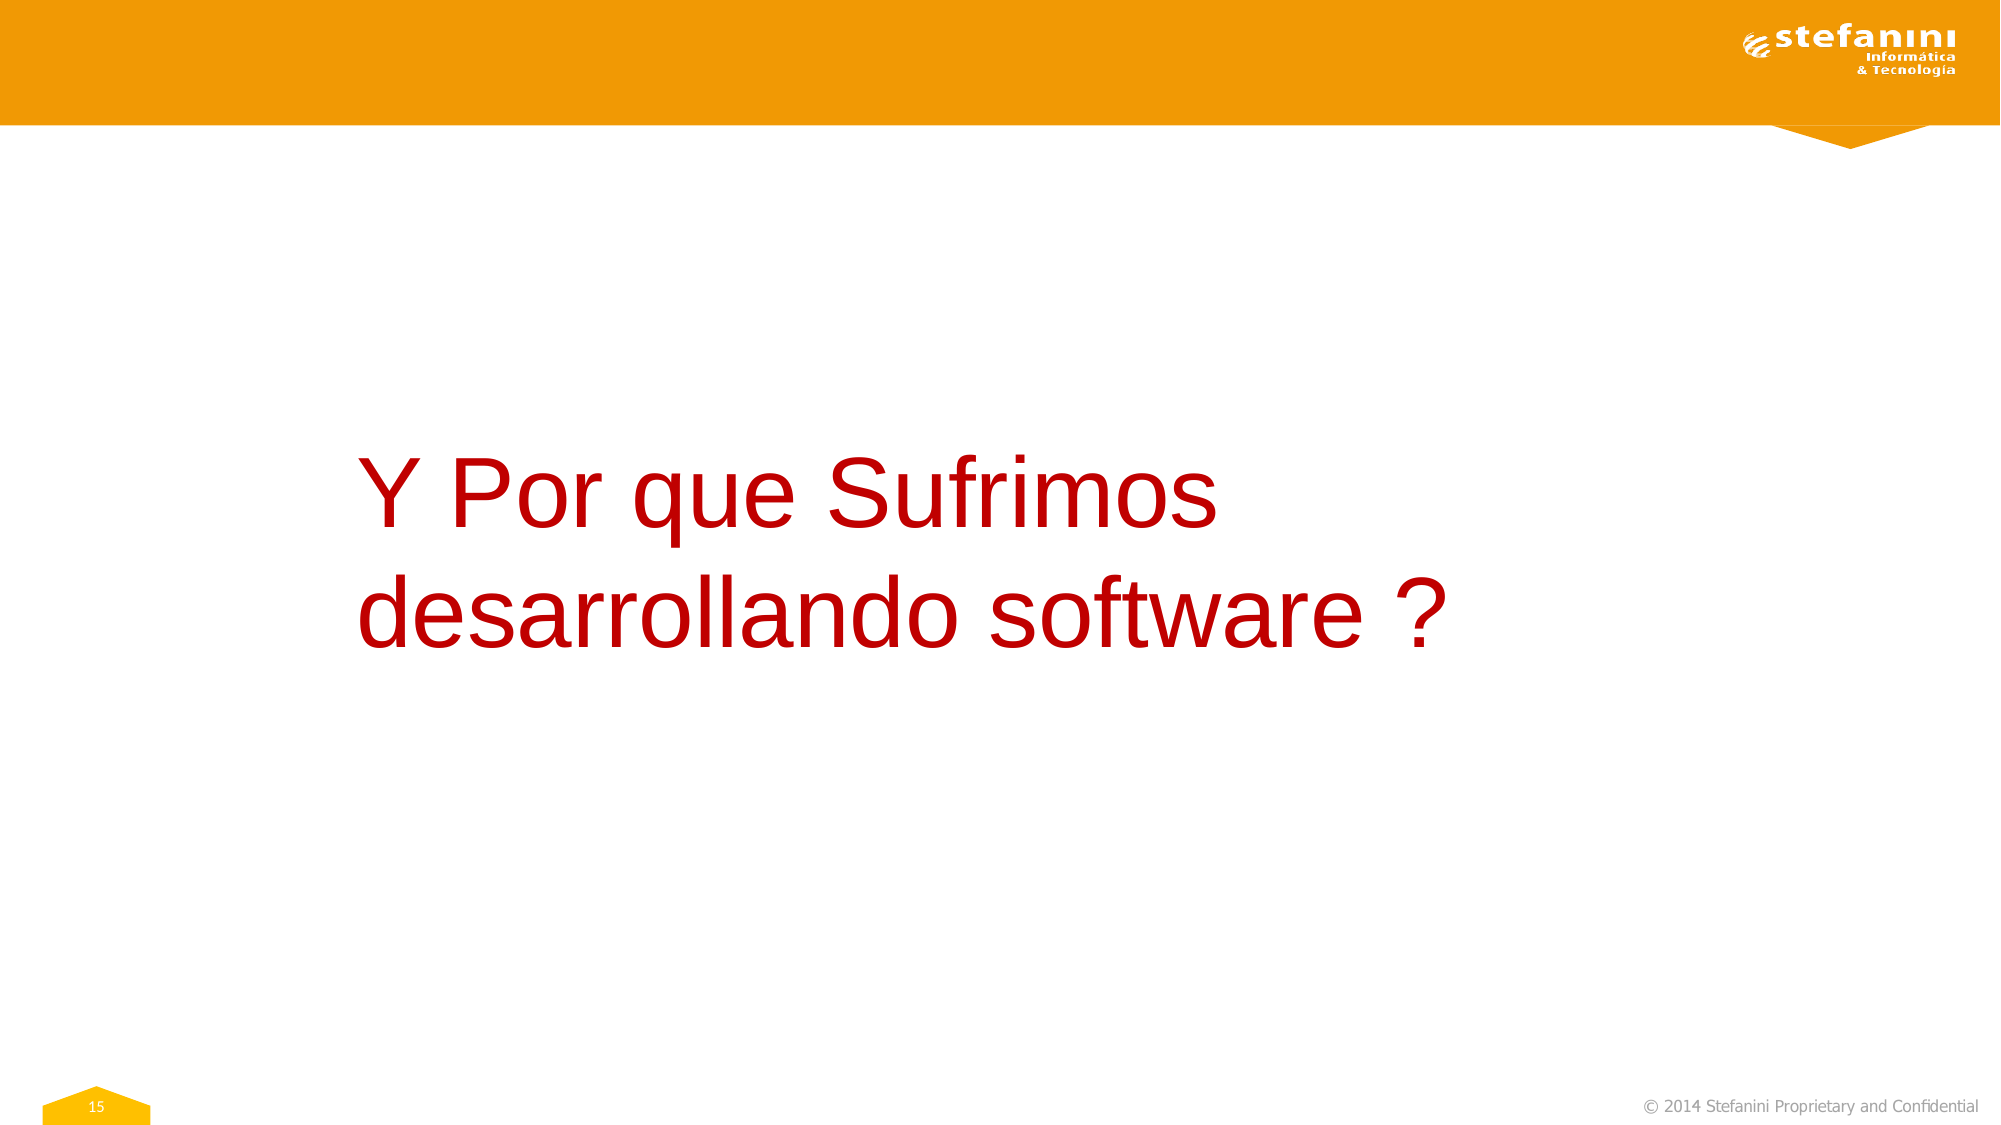

#
Y Por que Sufrimos desarrollando software ?
15